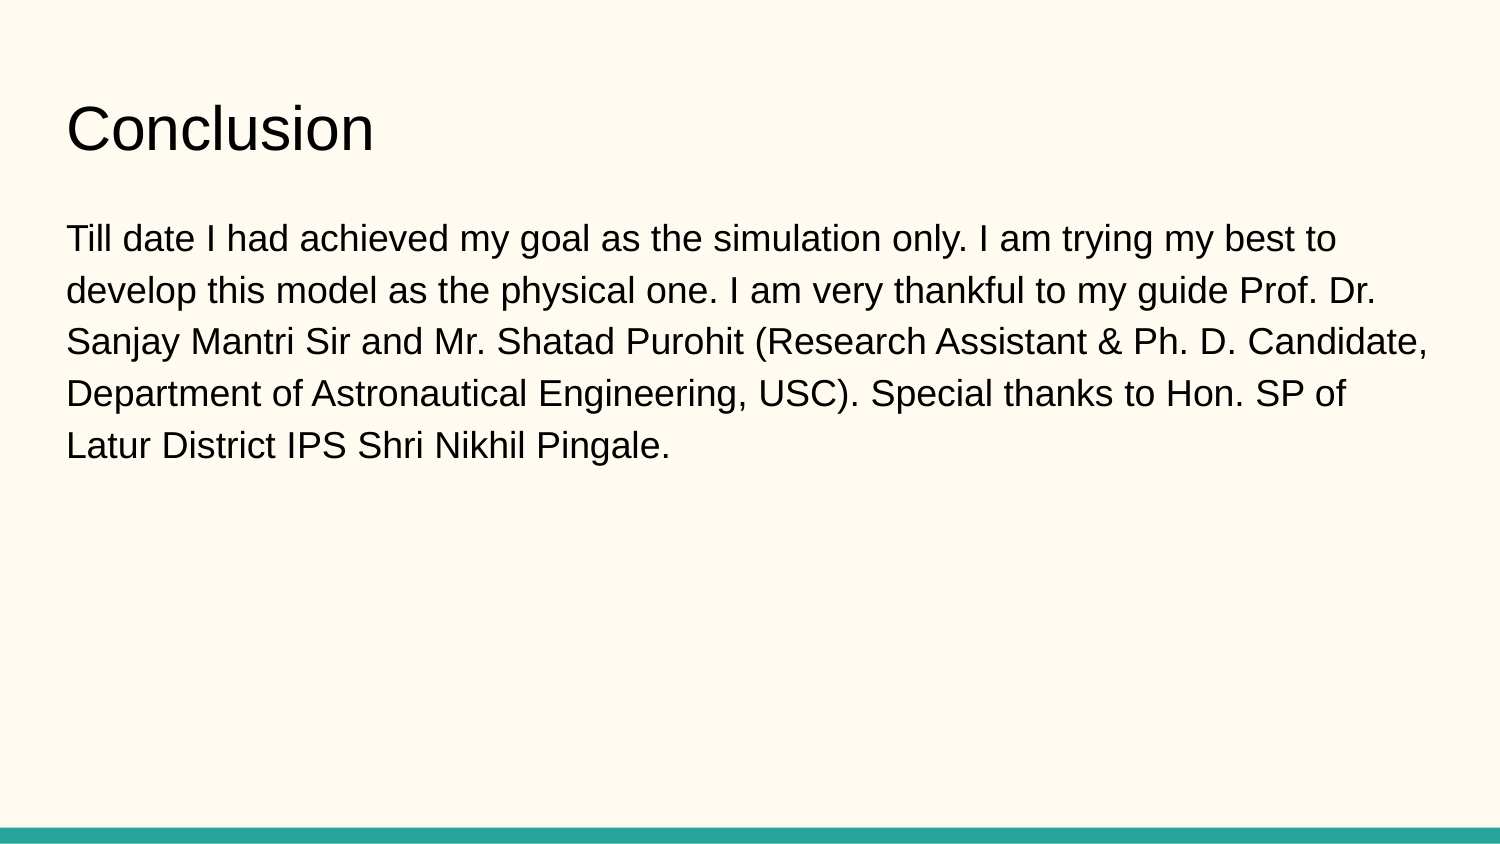

# Conclusion
Till date I had achieved my goal as the simulation only. I am trying my best to develop this model as the physical one. I am very thankful to my guide Prof. Dr. Sanjay Mantri Sir and Mr. Shatad Purohit (Research Assistant & Ph. D. Candidate, Department of Astronautical Engineering, USC). Special thanks to Hon. SP of Latur District IPS Shri Nikhil Pingale.